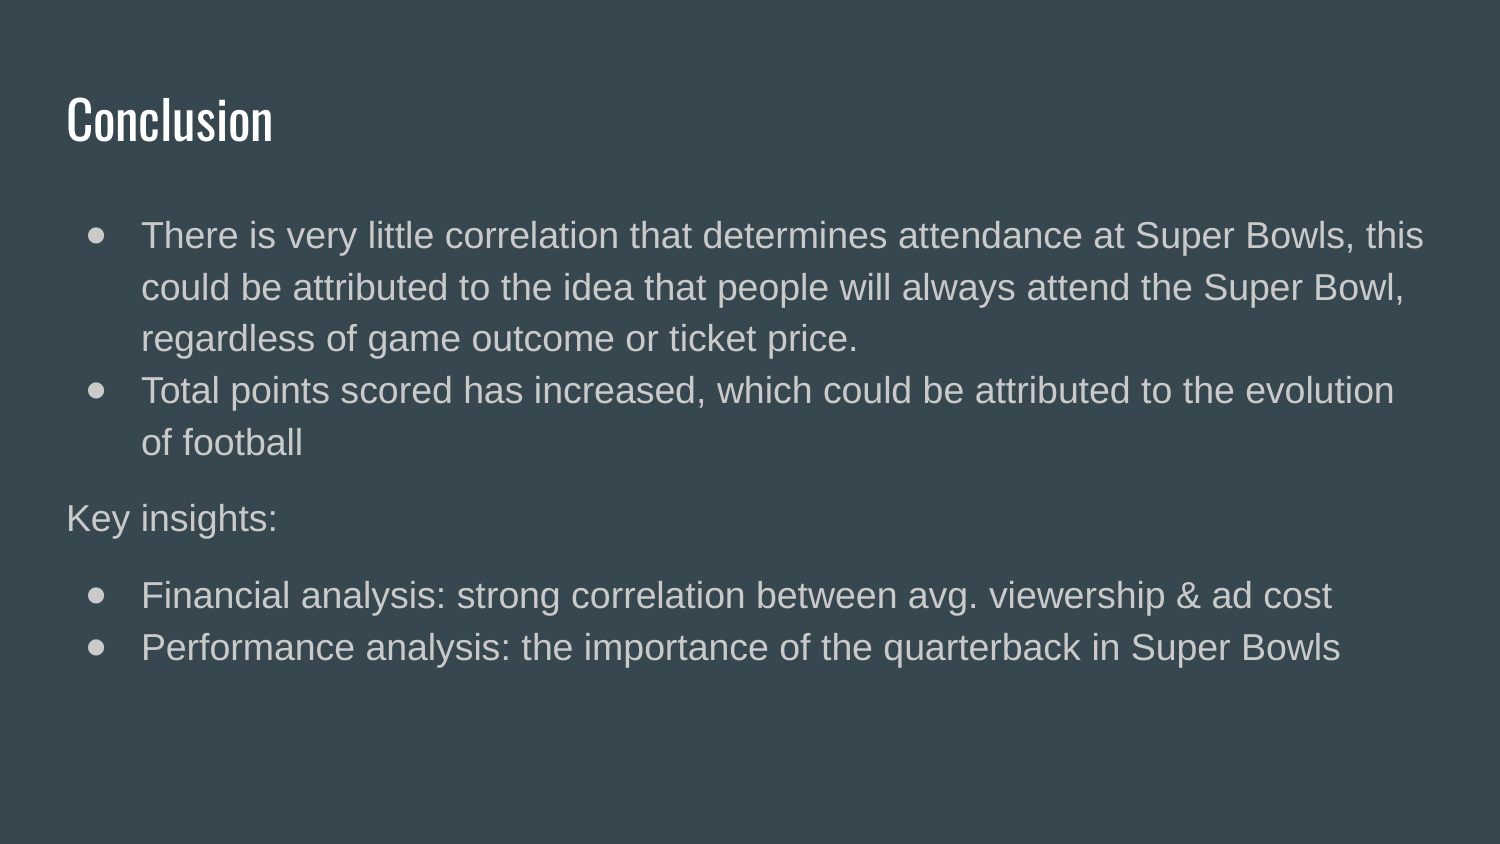

# Conclusion
There is very little correlation that determines attendance at Super Bowls, this could be attributed to the idea that people will always attend the Super Bowl, regardless of game outcome or ticket price.
Total points scored has increased, which could be attributed to the evolution of football
Key insights:
Financial analysis: strong correlation between avg. viewership & ad cost
Performance analysis: the importance of the quarterback in Super Bowls